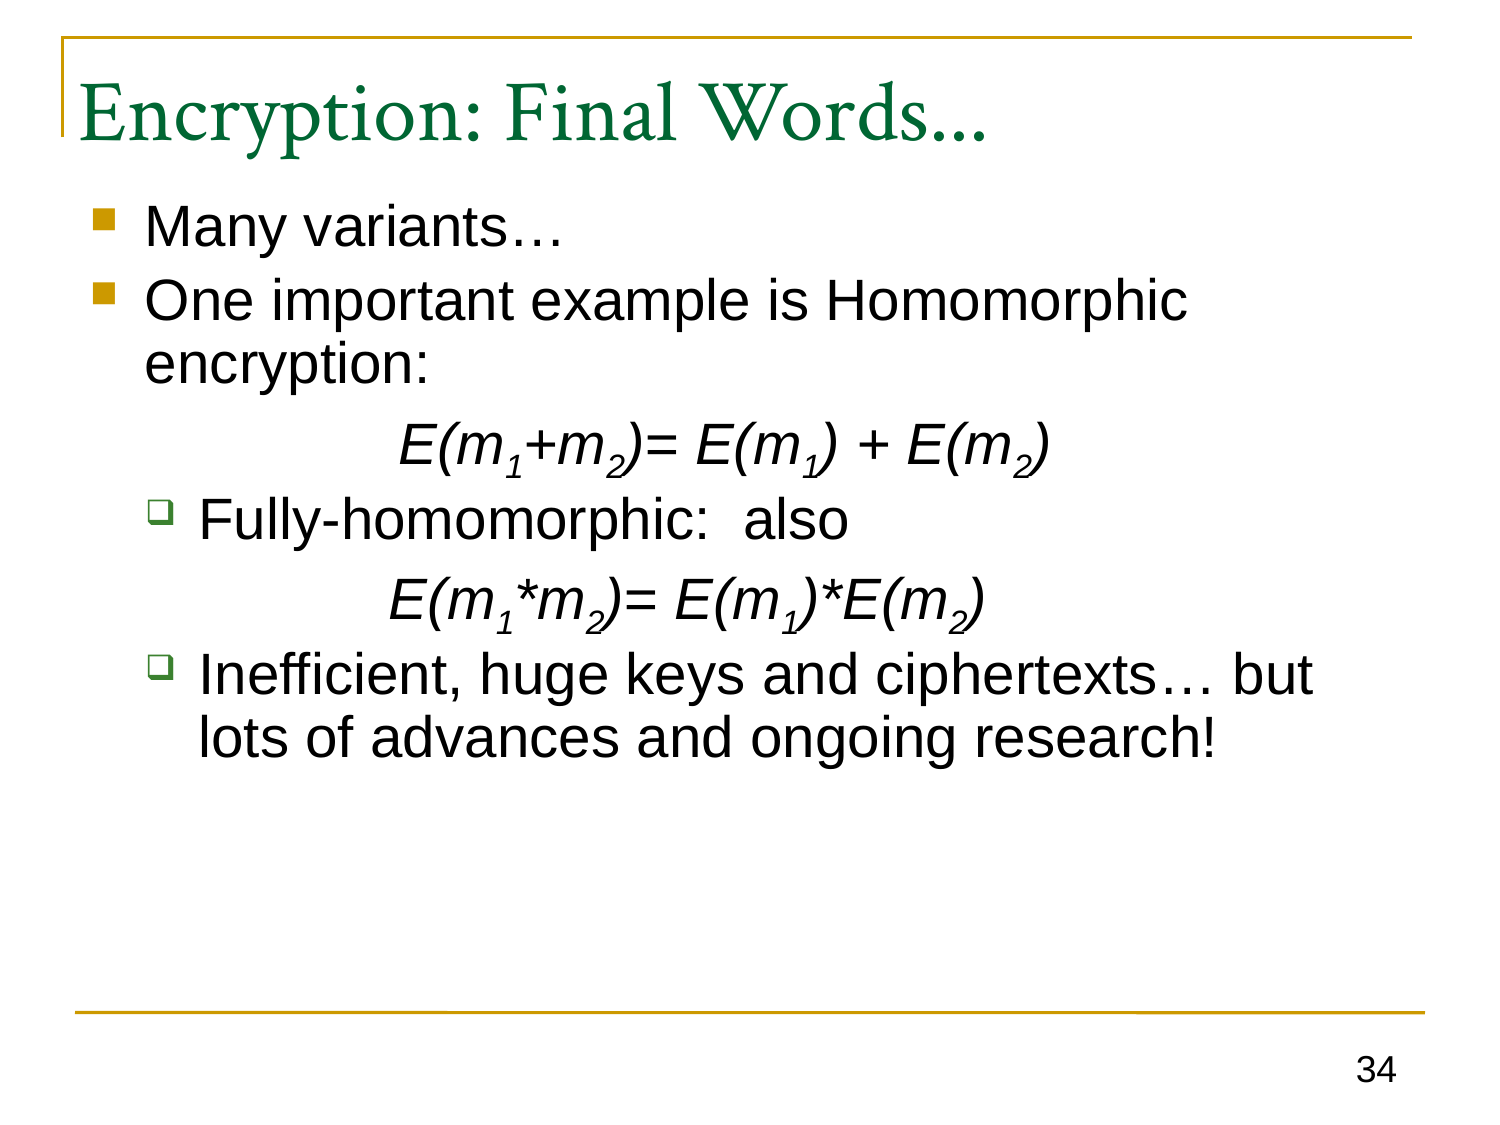

Encryption: Final Words...
Many variants…
One important example is Homomorphic encryption:
                   E(m1+m2)= E(m1) + E(m2)
Fully-homomorphic:  also
               E(m1*m2)= E(m1)*E(m2)
Inefficient, huge keys and ciphertexts… but lots of advances and ongoing research!
34